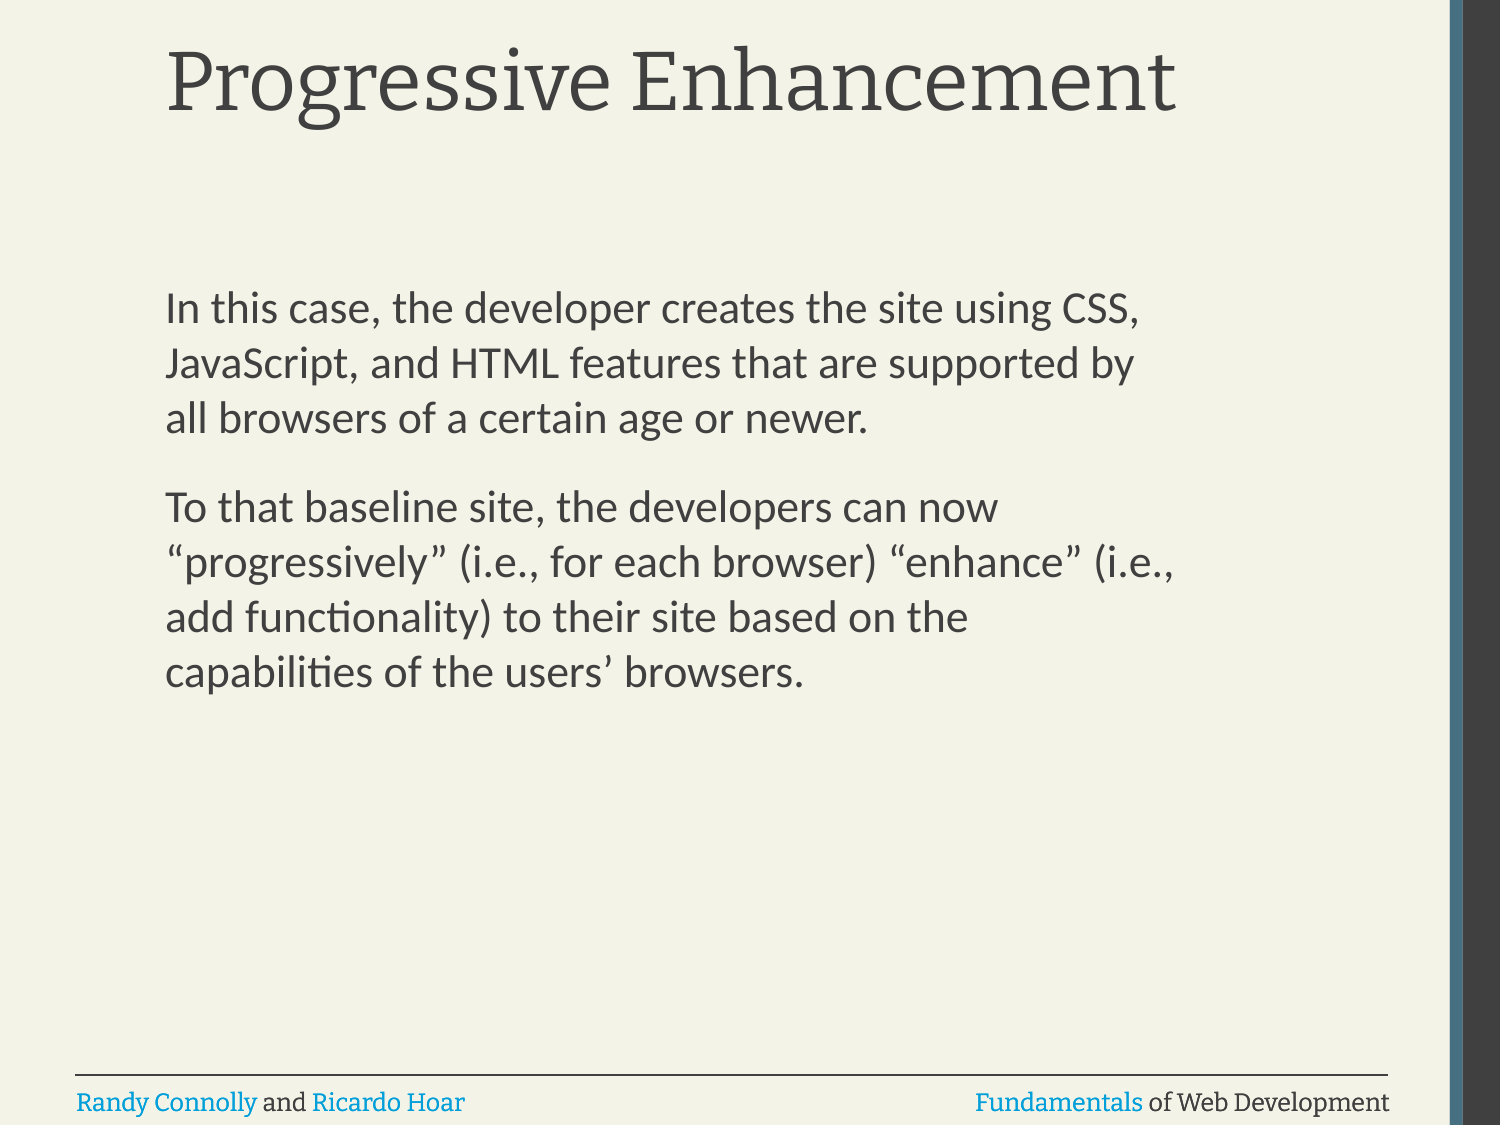

# Progressive Enhancement

In this case, the developer creates the site using CSS, JavaScript, and HTML features that are supported by all browsers of a certain age or newer.
To that baseline site, the developers can now “progressively” (i.e., for each browser) “enhance” (i.e., add functionality) to their site based on the capabilities of the users’ browsers.